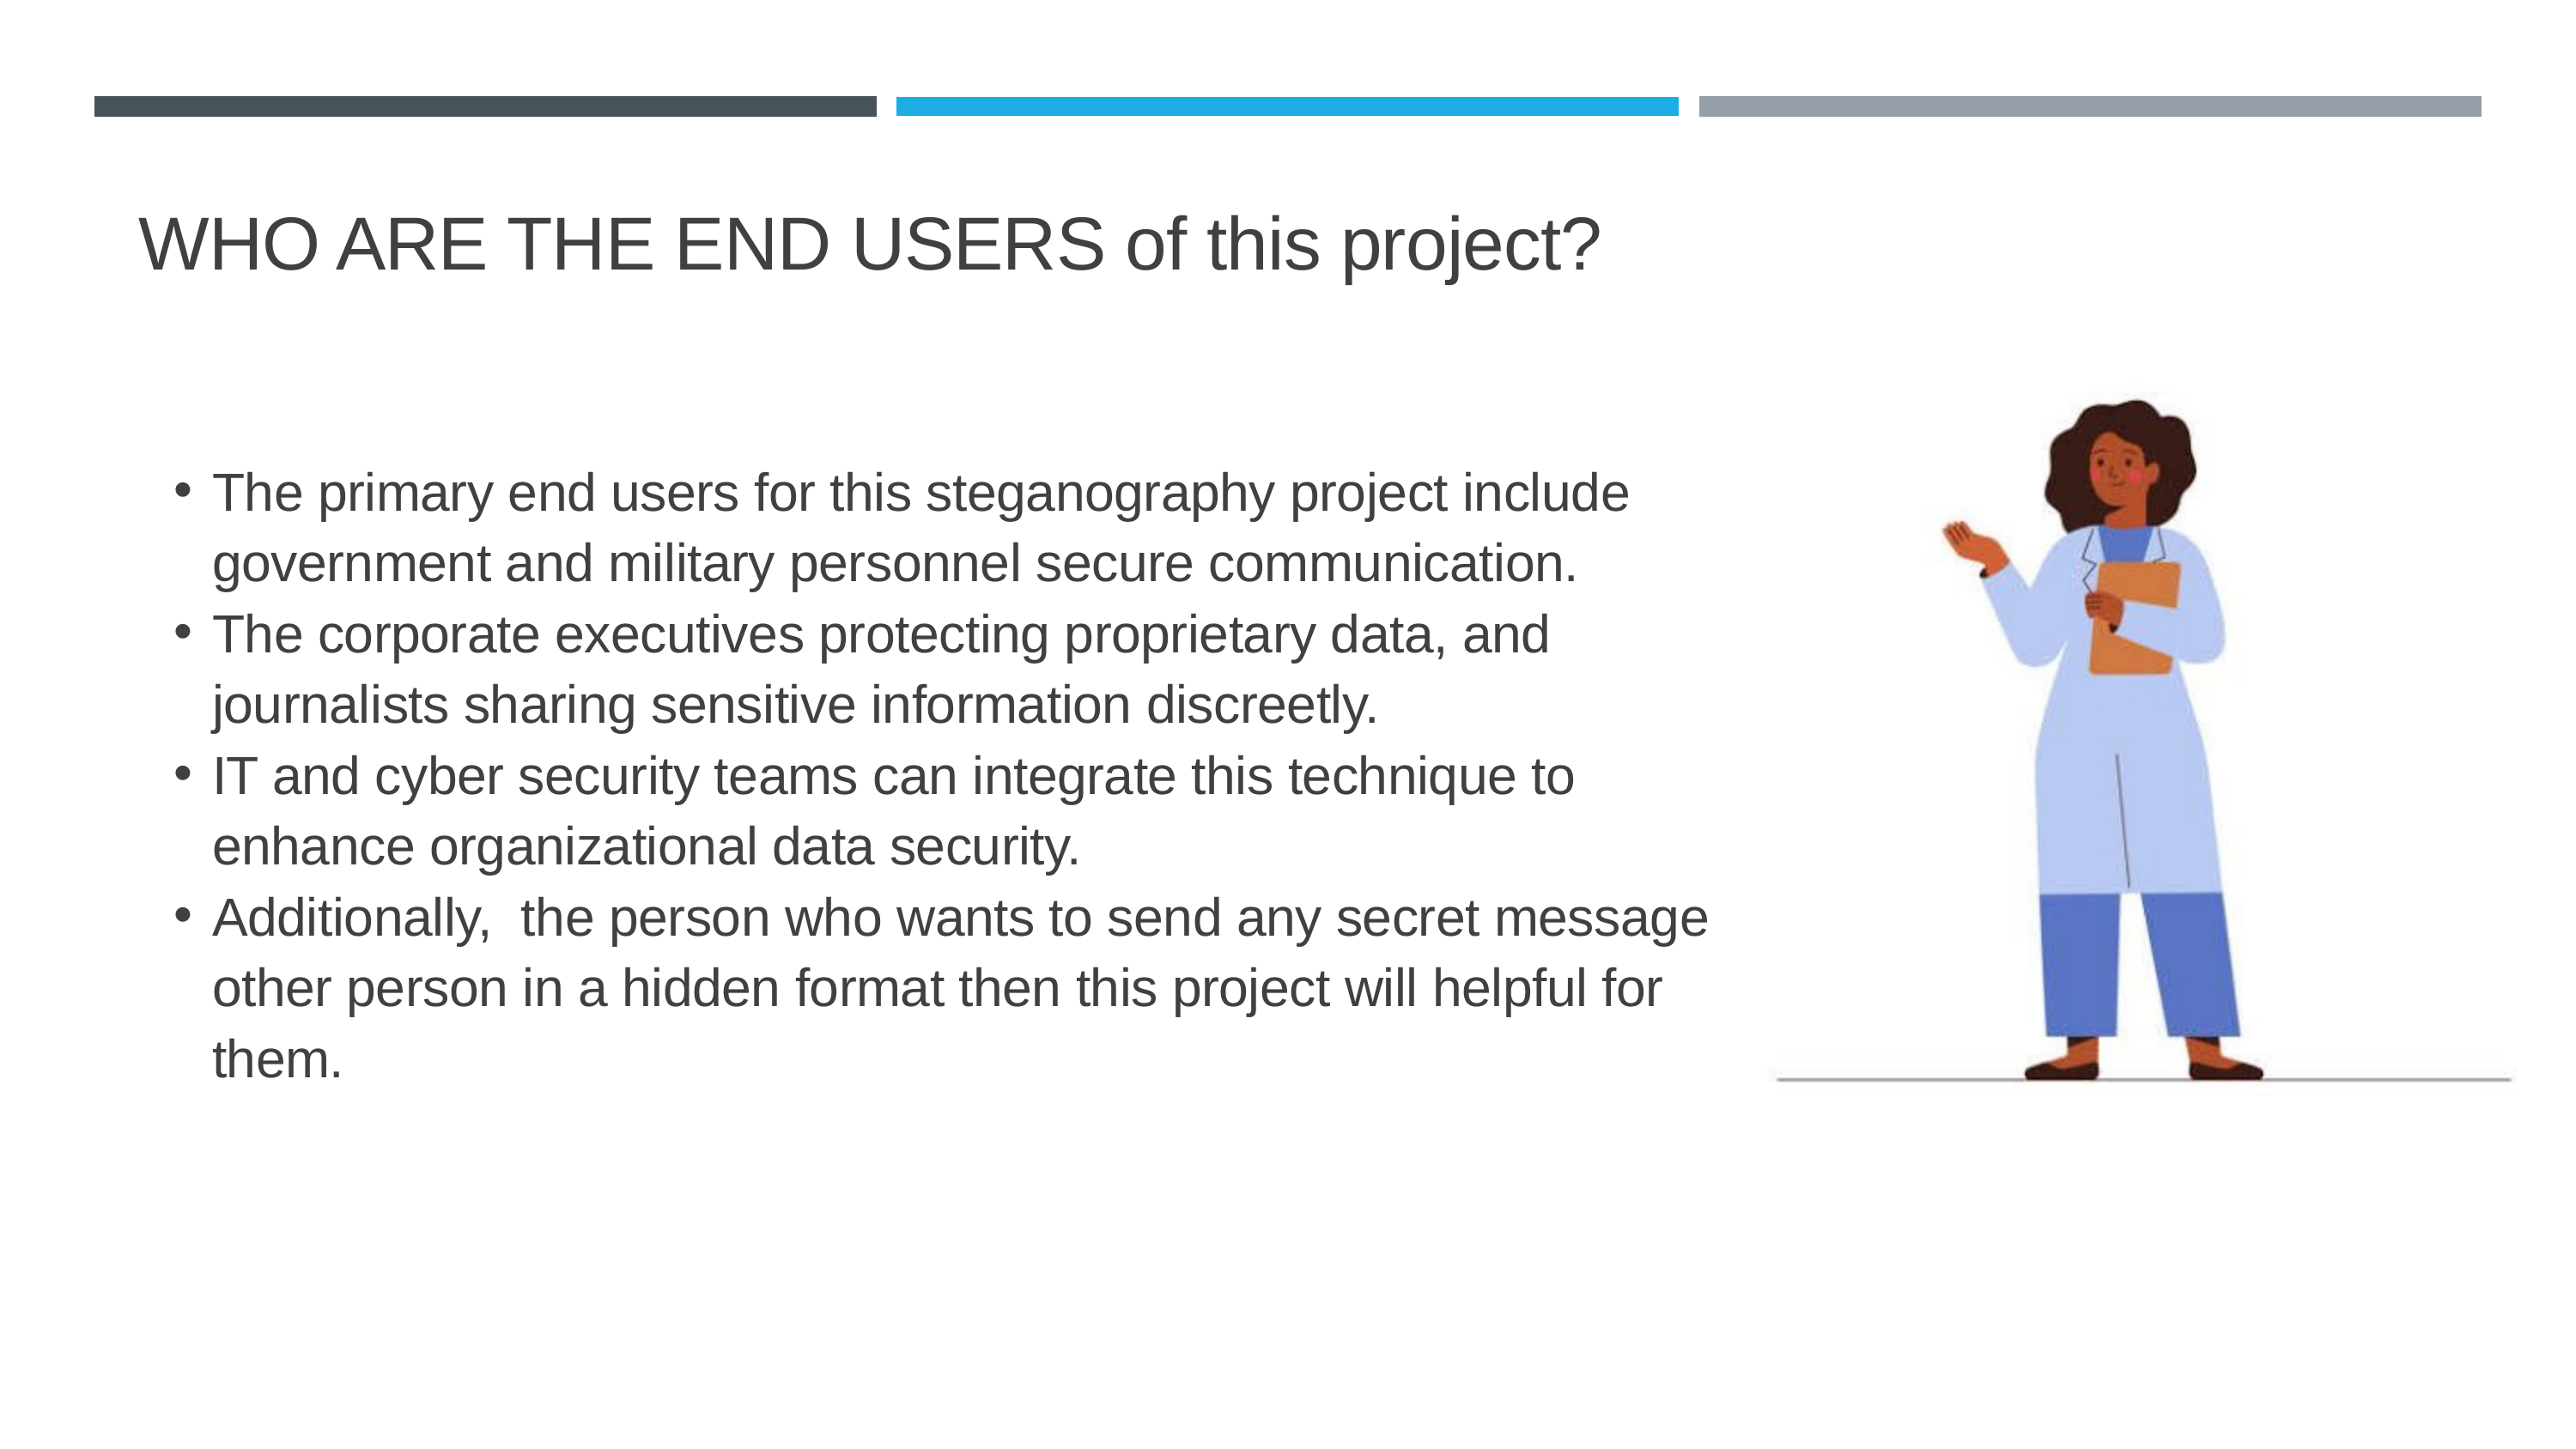

WHO ARE THE END USERS of this project?

The primary end users for this steganography project include government and military personnel secure communication.
The corporate executives protecting proprietary data, and journalists sharing sensitive information discreetly.
IT and cyber security teams can integrate this technique to enhance organizational data security.
Additionally,  the person who wants to send any secret message other person in a hidden format then this project will helpful for them.